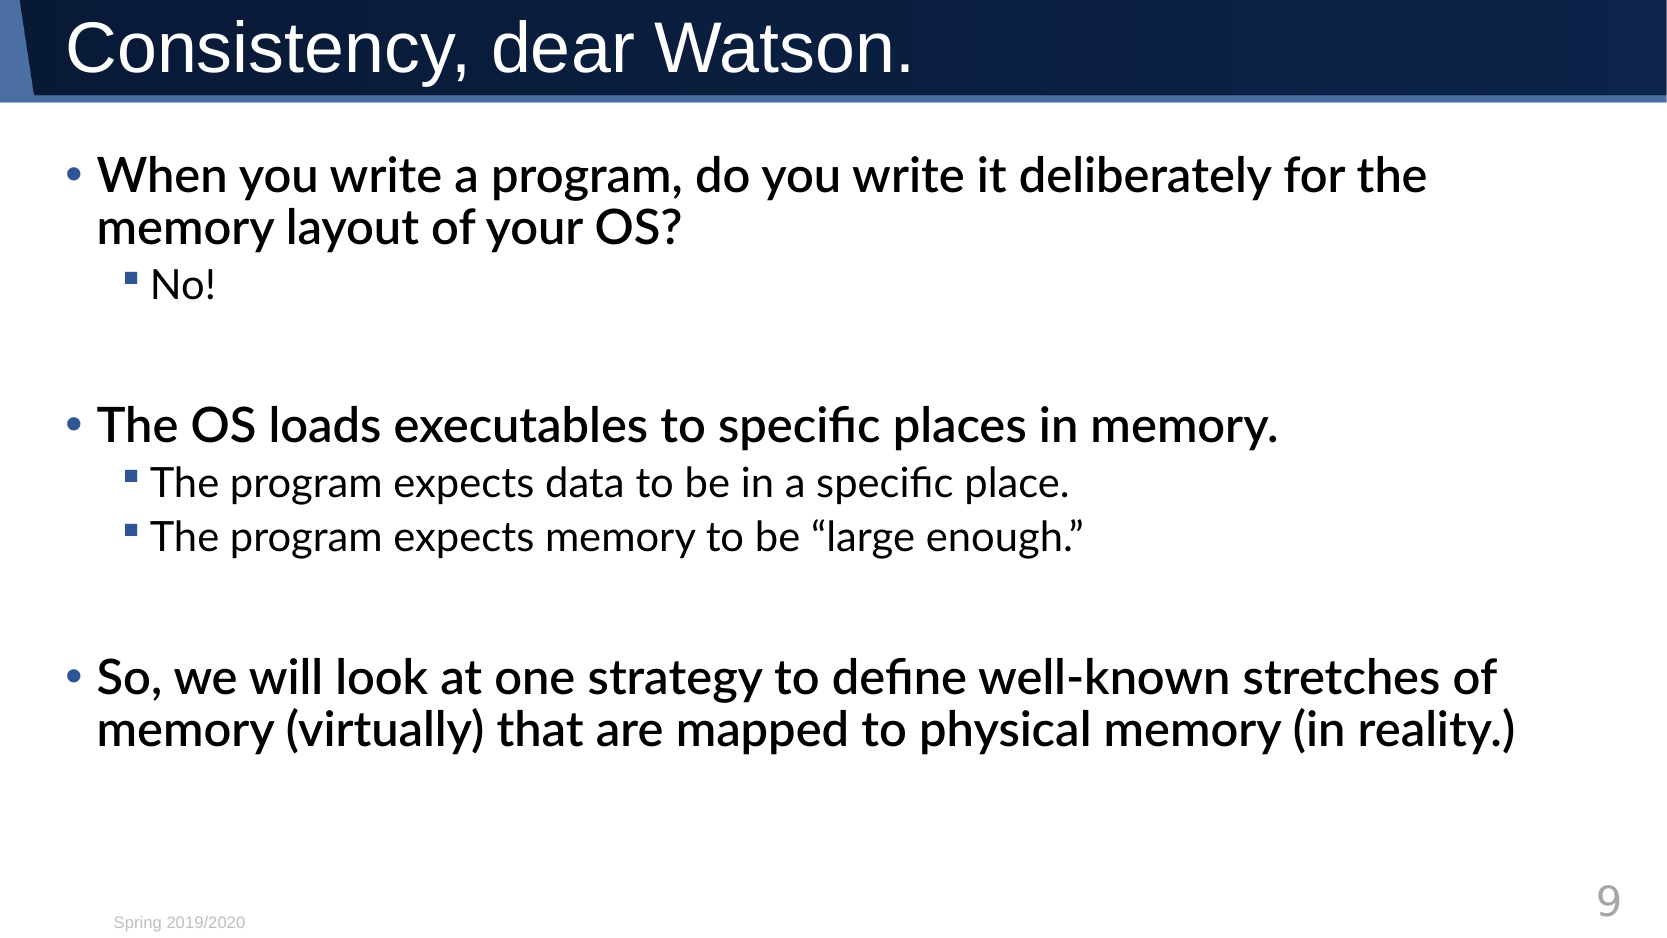

# Consistency, dear Watson.
When you write a program, do you write it deliberately for the memory layout of your OS?
No!

The OS loads executables to specific places in memory.
The program expects data to be in a specific place.
The program expects memory to be “large enough.”

So, we will look at one strategy to define well-known stretches of memory (virtually) that are mapped to physical memory (in reality.)
Spring 2019/2020